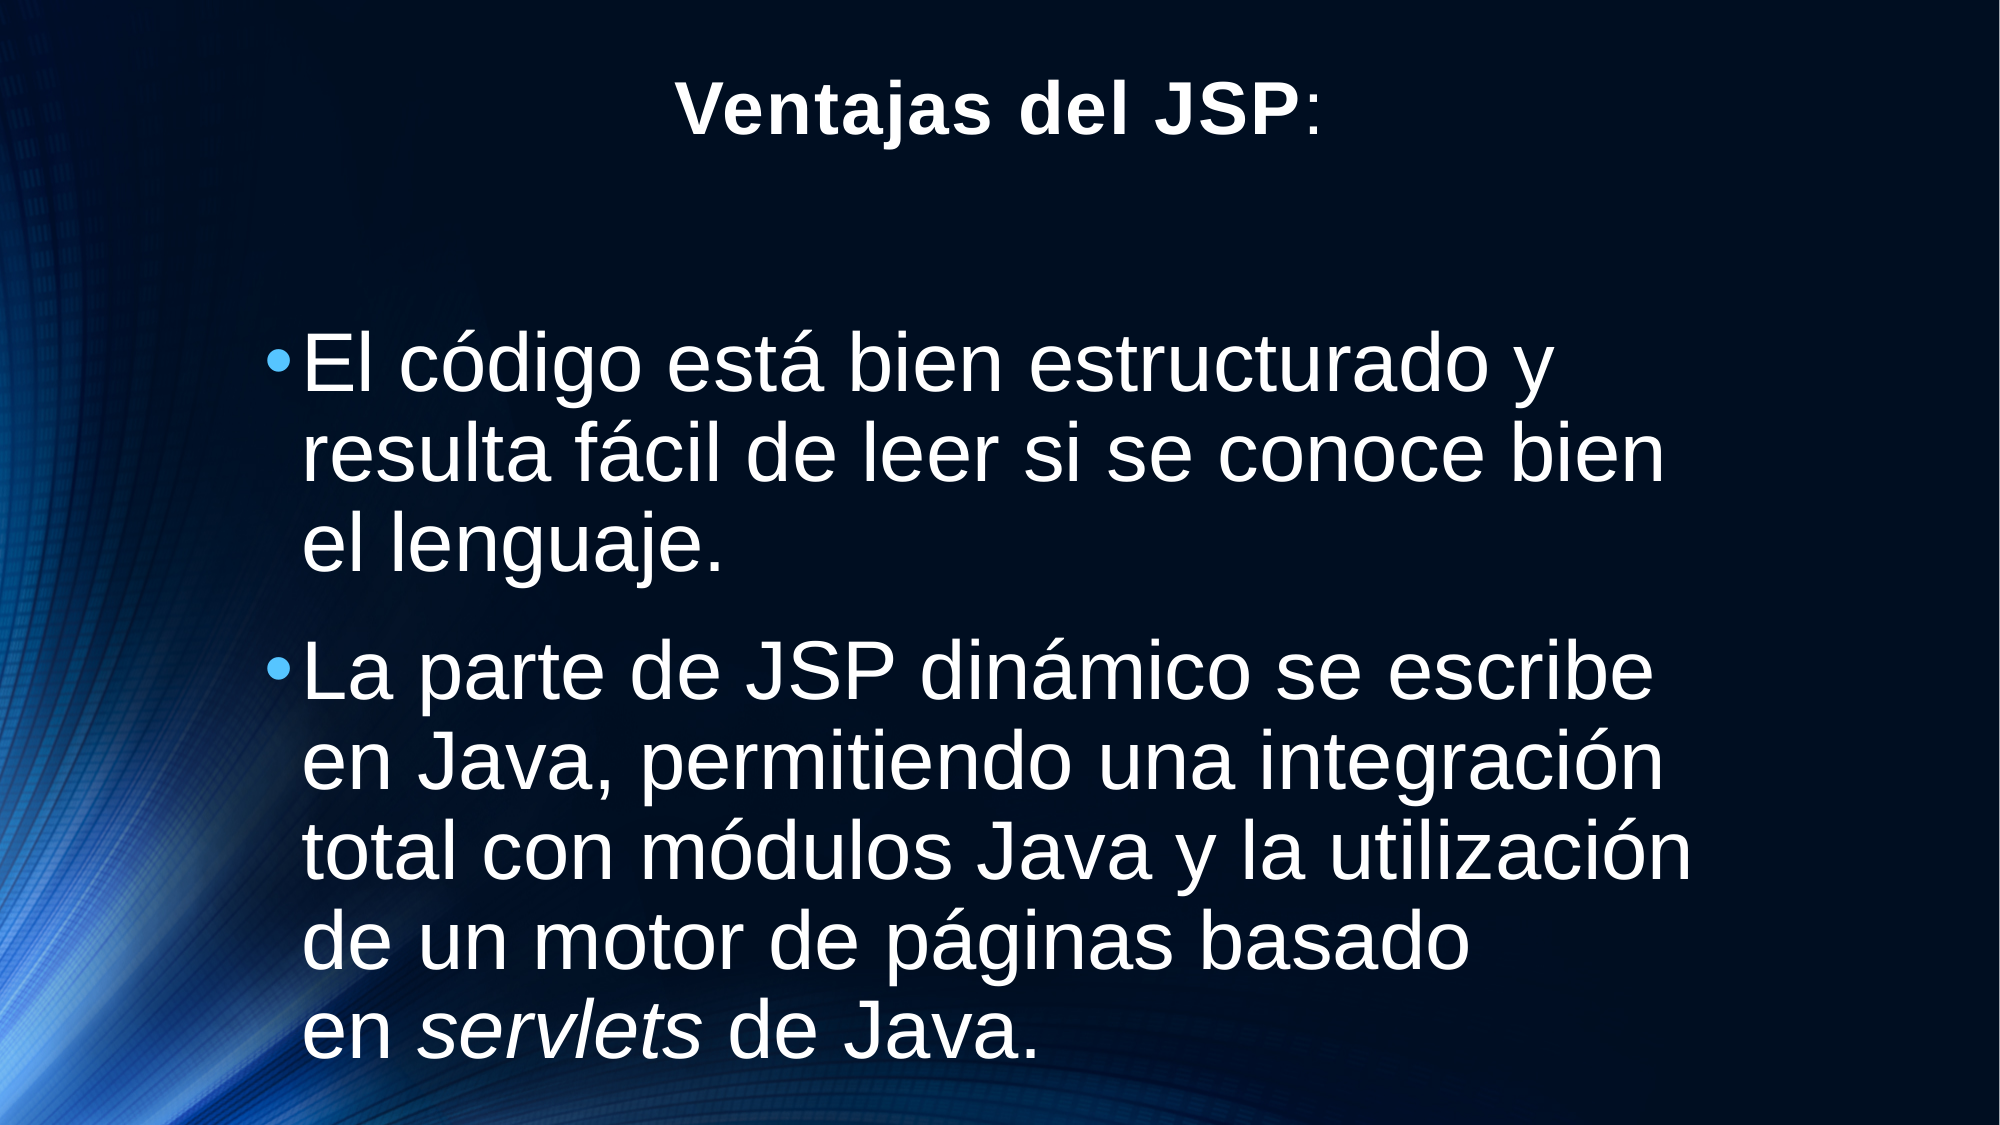

# Ventajas del JSP:
El código está bien estructurado y resulta fácil de leer si se conoce bien el lenguaje.
La parte de JSP dinámico se escribe en Java, permitiendo una integración total con módulos Java y la utilización de un motor de páginas basado en servlets de Java.